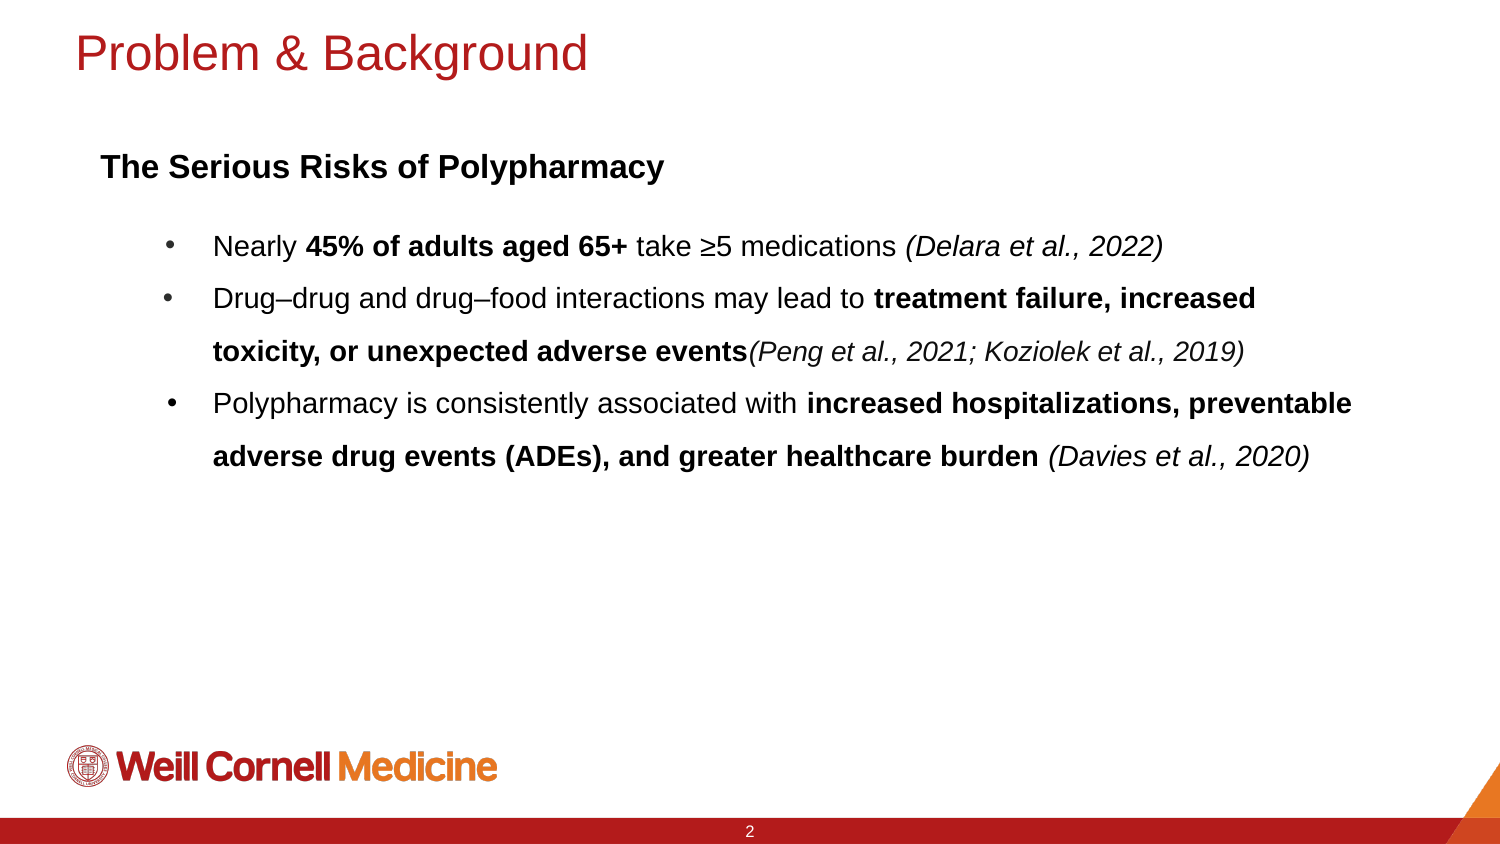

# Problem & Background
 The Serious Risks of Polypharmacy
Nearly 45% of adults aged 65+ take ≥5 medications (Delara et al., 2022)
Drug–drug and drug–food interactions may lead to treatment failure, increased toxicity, or unexpected adverse events(Peng et al., 2021; Koziolek et al., 2019)
Polypharmacy is consistently associated with increased hospitalizations, preventable adverse drug events (ADEs), and greater healthcare burden (Davies et al., 2020)